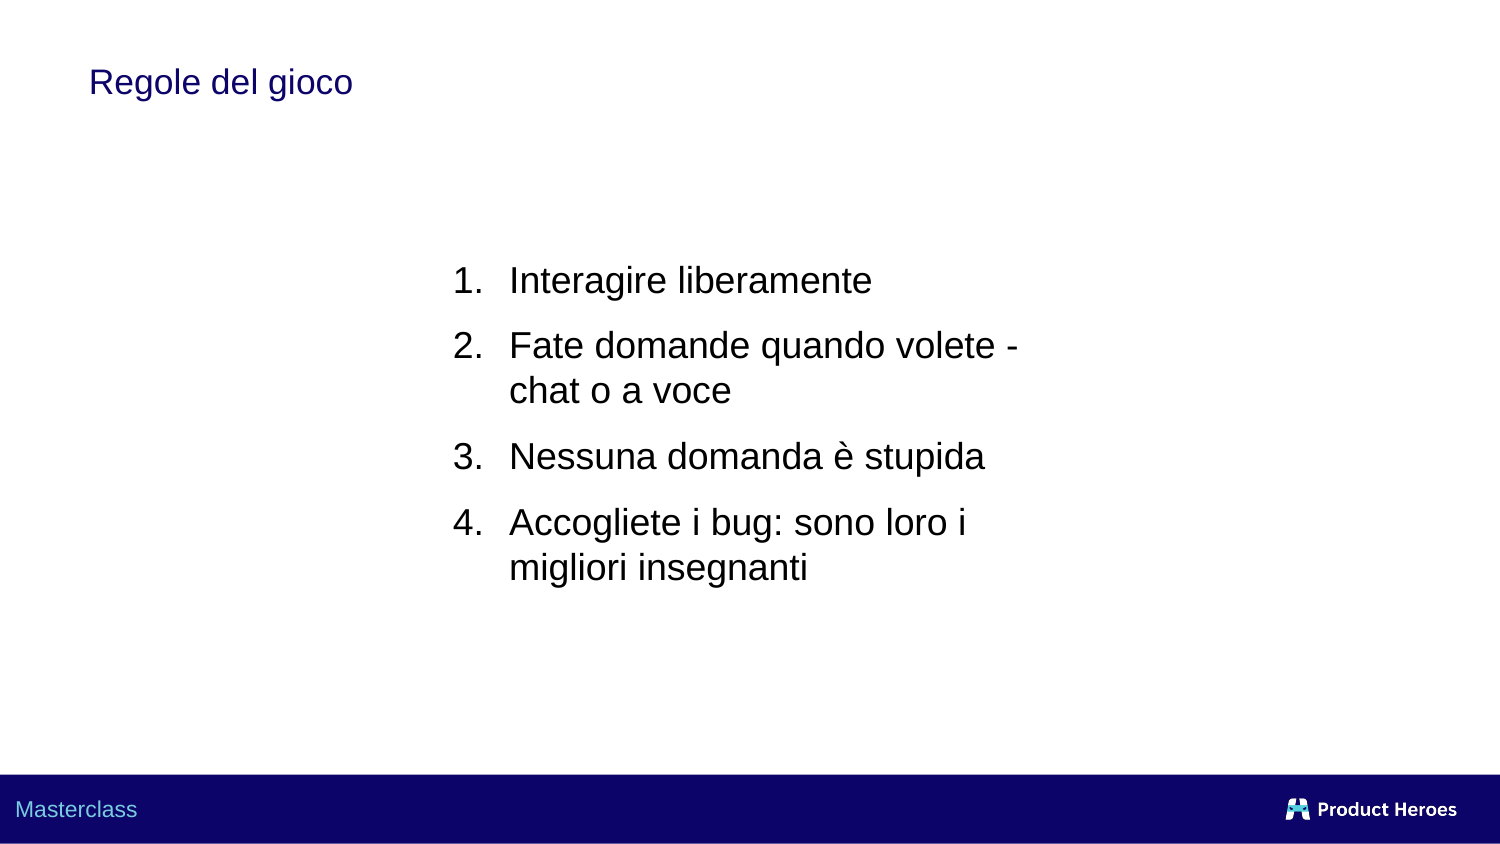

Regole del gioco
Interagire liberamente
Fate domande quando volete - chat o a voce
Nessuna domanda è stupida
Accogliete i bug: sono loro i migliori insegnanti